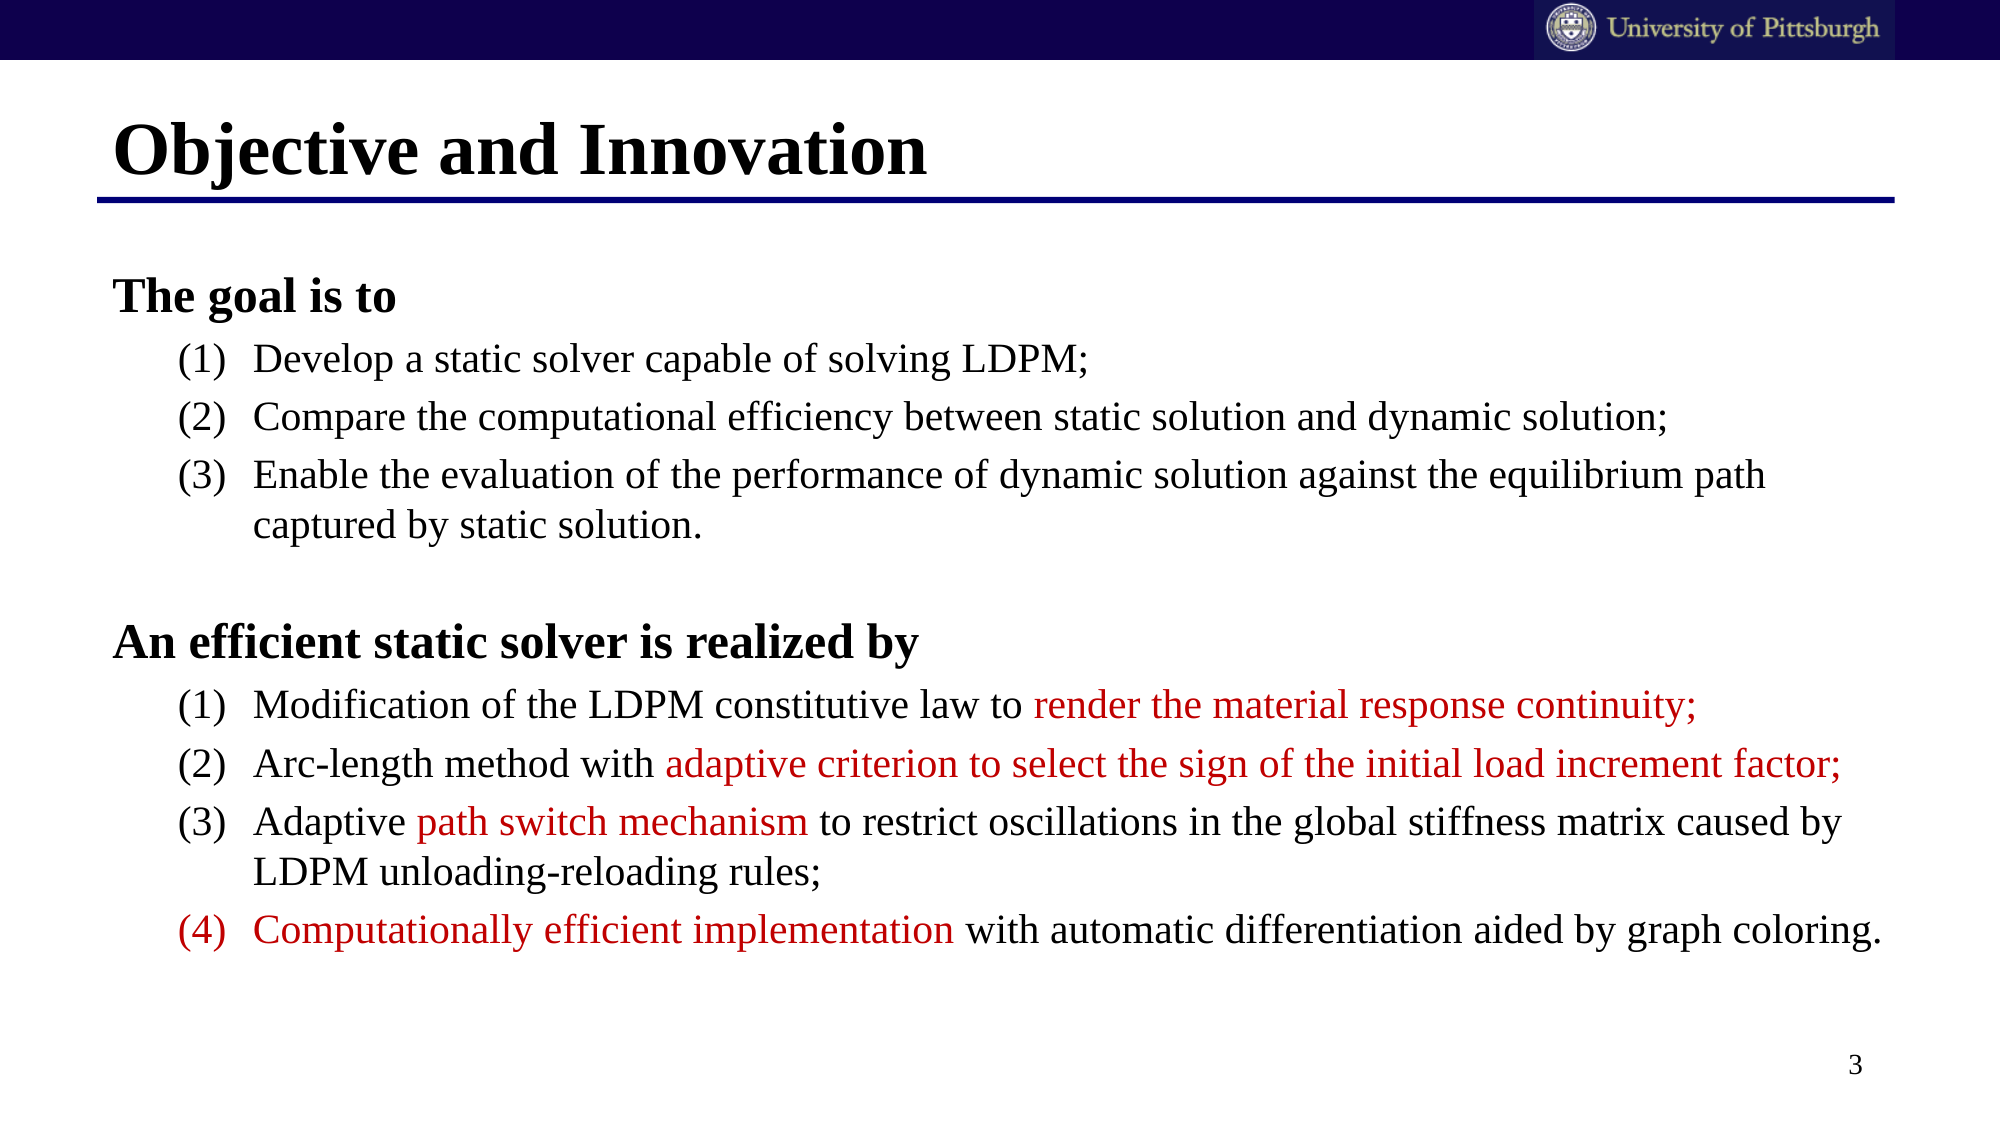

# Objective and Innovation
The goal is to
Develop a static solver capable of solving LDPM;
Compare the computational efficiency between static solution and dynamic solution;
Enable the evaluation of the performance of dynamic solution against the equilibrium path captured by static solution.

An efficient static solver is realized by
Modification of the LDPM constitutive law to render the material response continuity;
Arc-length method with adaptive criterion to select the sign of the initial load increment factor;
Adaptive path switch mechanism to restrict oscillations in the global stiffness matrix caused by LDPM unloading-reloading rules;
Computationally efficient implementation with automatic differentiation aided by graph coloring.

3